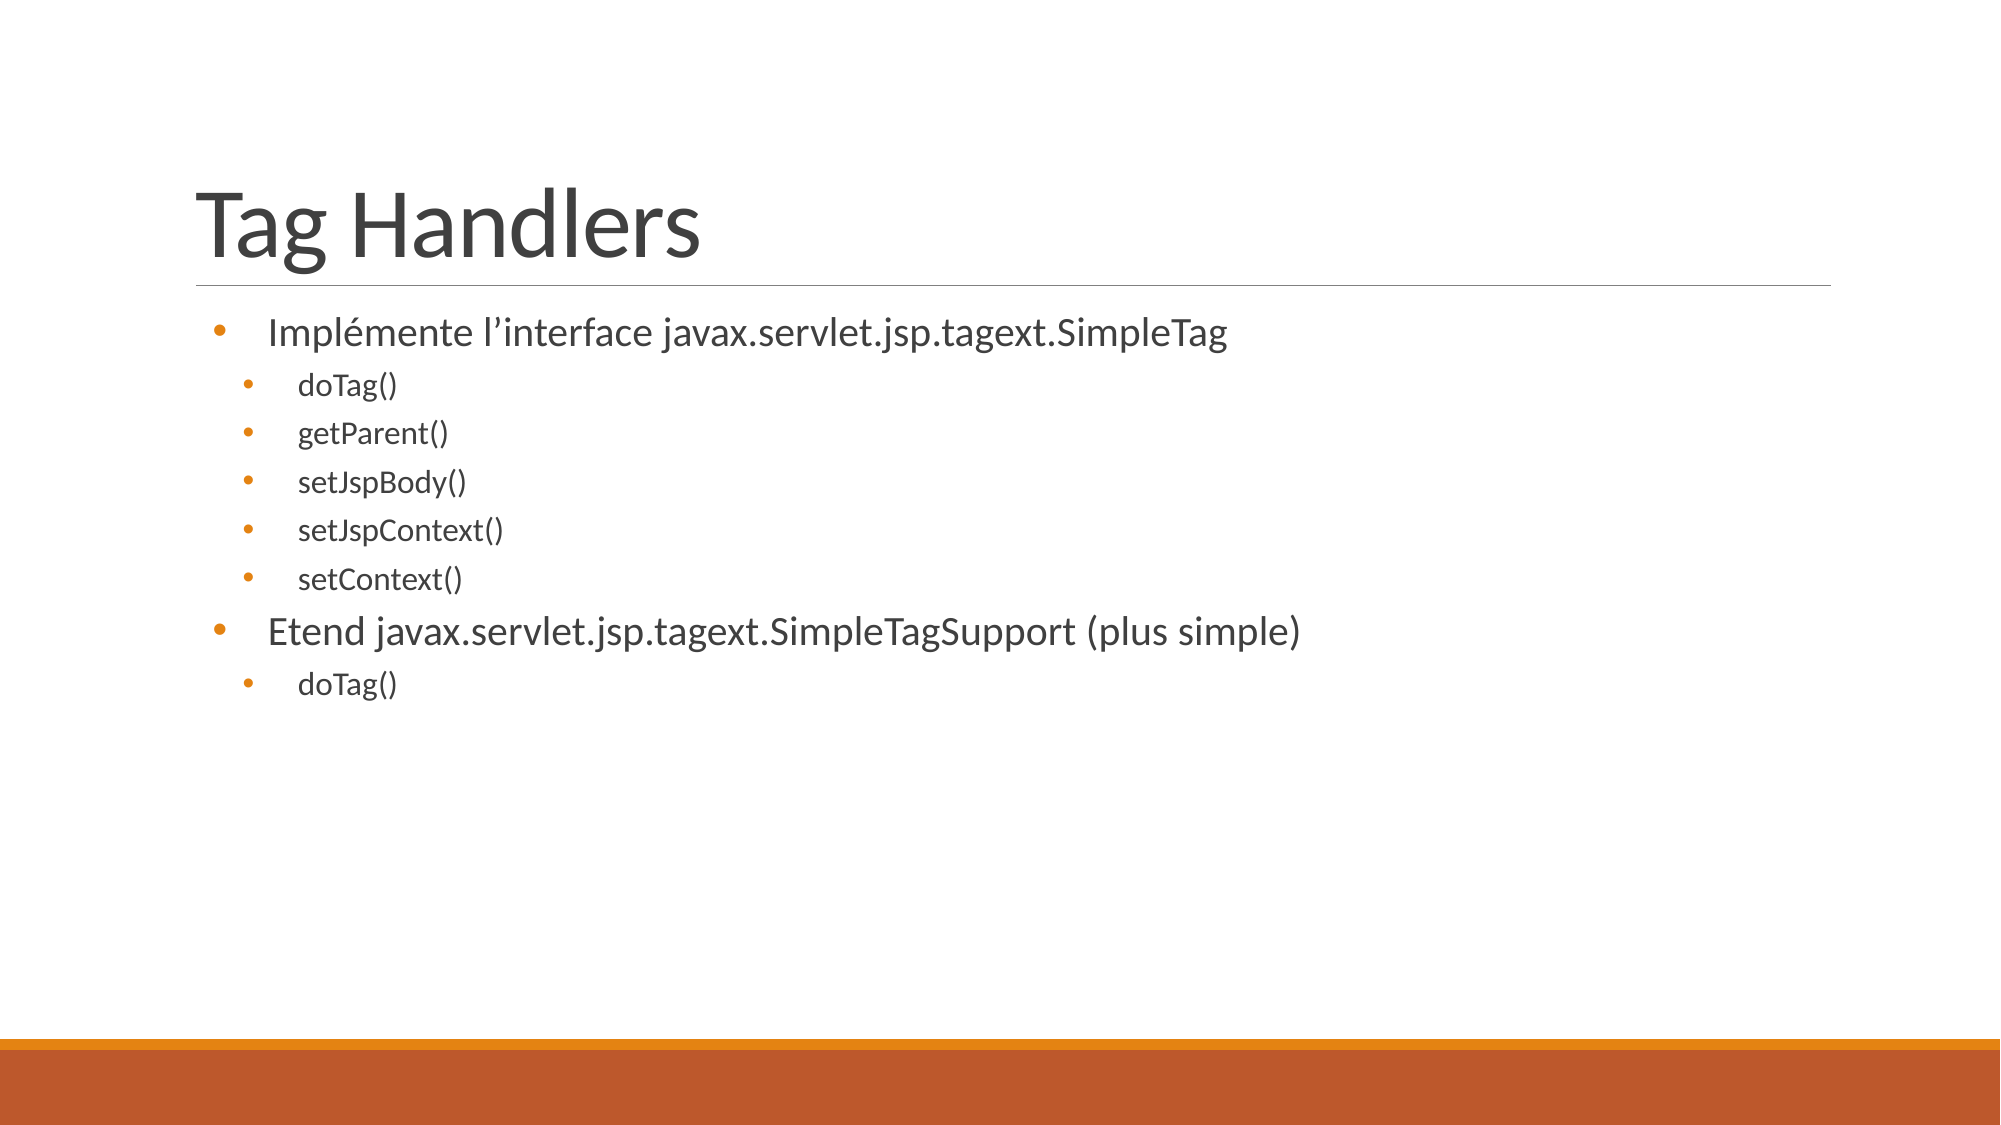

# Tag Handlers
Implémente l’interface javax.servlet.jsp.tagext.SimpleTag
doTag()
getParent()
setJspBody()
setJspContext()
setContext()
Etend javax.servlet.jsp.tagext.SimpleTagSupport (plus simple)
doTag()